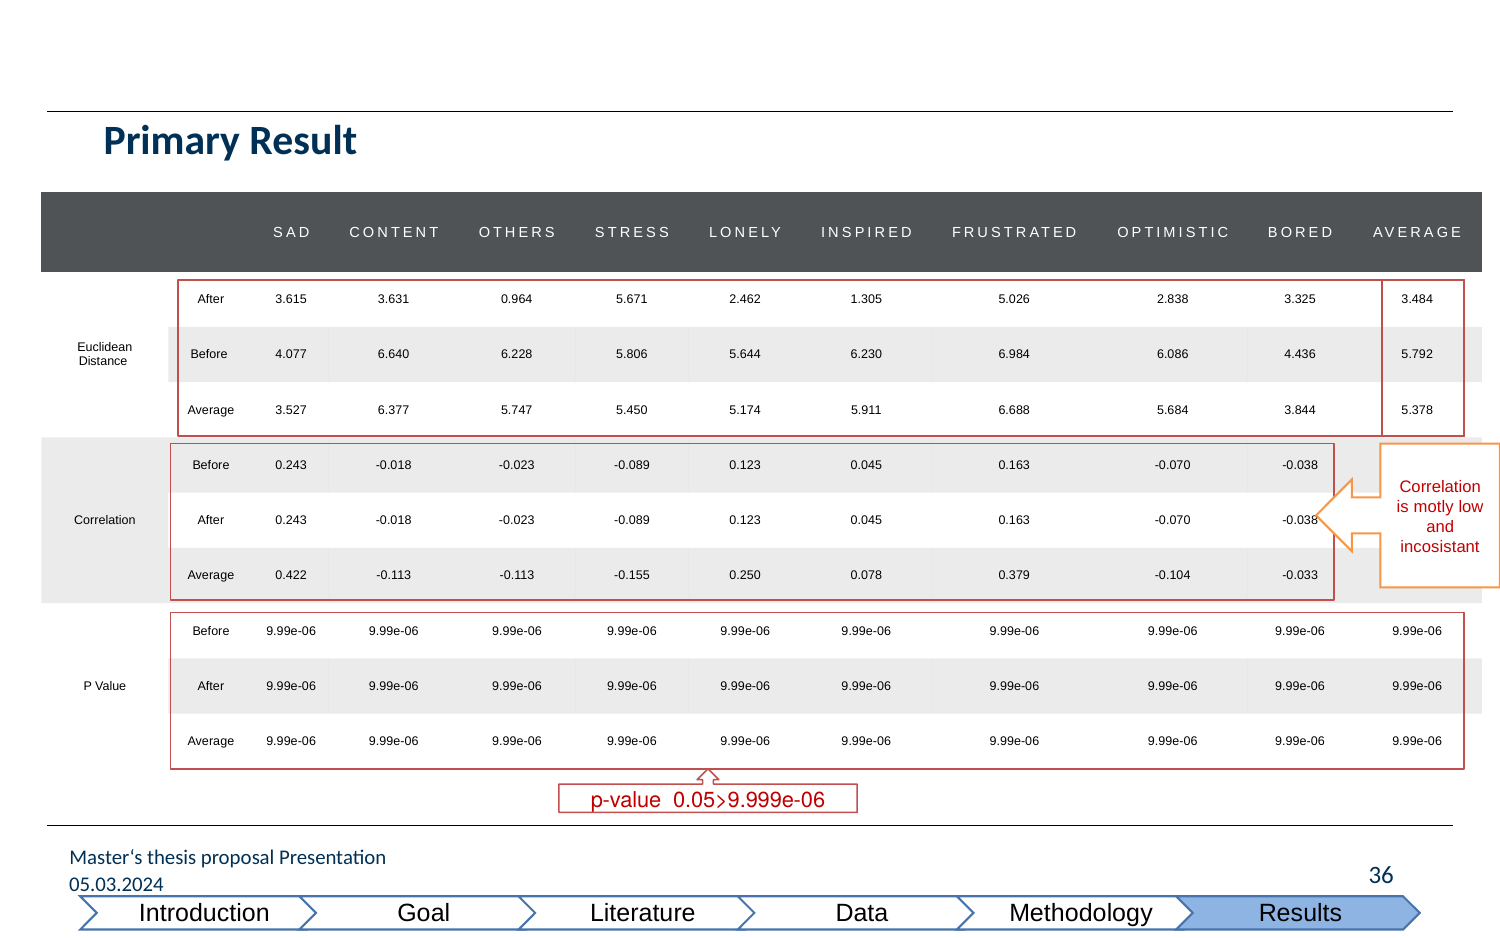

# Primary Result
|  |  | Sad | Content | others | Stress | Lonely | Inspired | Frustrated | Optimistic | Bored | Average |
| --- | --- | --- | --- | --- | --- | --- | --- | --- | --- | --- | --- |
| Euclidean Distance | After | 3.615 | 3.631 | 0.964 | 5.671 | 2.462 | 1.305 | 5.026 | 2.838 | 3.325 | 3.484 |
|  | Before | 4.077 | 6.640 | 6.228 | 5.806 | 5.644 | 6.230 | 6.984 | 6.086 | 4.436 | 5.792 |
|  | Average | 3.527 | 6.377 | 5.747 | 5.450 | 5.174 | 5.911 | 6.688 | 5.684 | 3.844 | 5.378 |
| Correlation | Before | 0.243 | -0.018 | -0.023 | -0.089 | 0.123 | 0.045 | 0.163 | -0.070 | -0.038 |  |
|  | After | 0.243 | -0.018 | -0.023 | -0.089 | 0.123 | 0.045 | 0.163 | -0.070 | -0.038 |  |
|  | Average | 0.422 | -0.113 | -0.113 | -0.155 | 0.250 | 0.078 | 0.379 | -0.104 | -0.033 |  |
| P Value | Before | 9.99e-06 | 9.99e-06 | 9.99e-06 | 9.99e-06 | 9.99e-06 | 9.99e-06 | 9.99e-06 | 9.99e-06 | 9.99e-06 | 9.99e-06 |
|  | After | 9.99e-06 | 9.99e-06 | 9.99e-06 | 9.99e-06 | 9.99e-06 | 9.99e-06 | 9.99e-06 | 9.99e-06 | 9.99e-06 | 9.99e-06 |
|  | Average | 9.99e-06 | 9.99e-06 | 9.99e-06 | 9.99e-06 | 9.99e-06 | 9.99e-06 | 9.99e-06 | 9.99e-06 | 9.99e-06 | 9.99e-06 |

Correlation is motly low and incosistant

p-value  0.05>9.999e-06

Introduction
Goal
Literature
Data
Methodology
Results